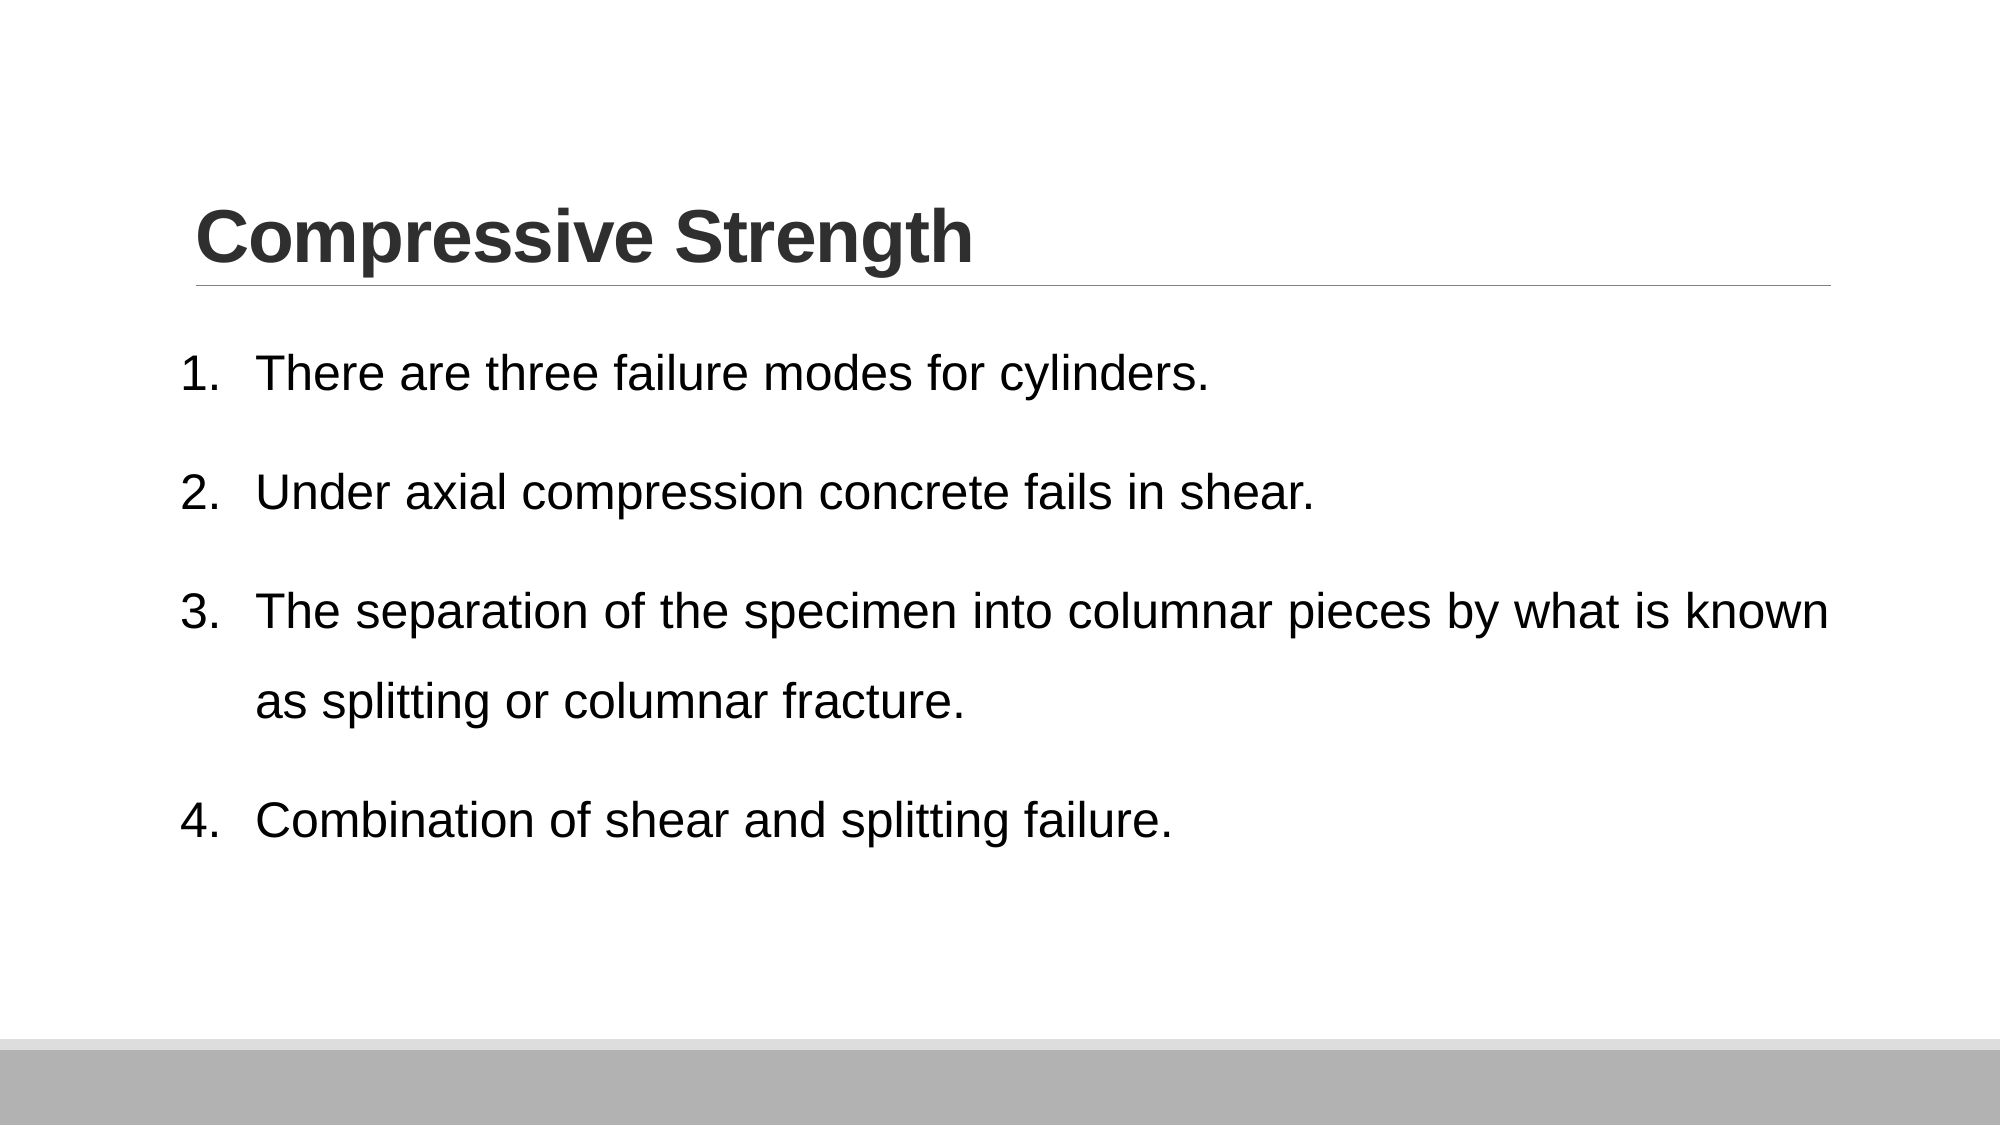

# Compressive Strength
There are three failure modes for cylinders.
Under axial compression concrete fails in shear.
The separation of the specimen into columnar pieces by what is known as splitting or columnar fracture.
Combination of shear and splitting failure.